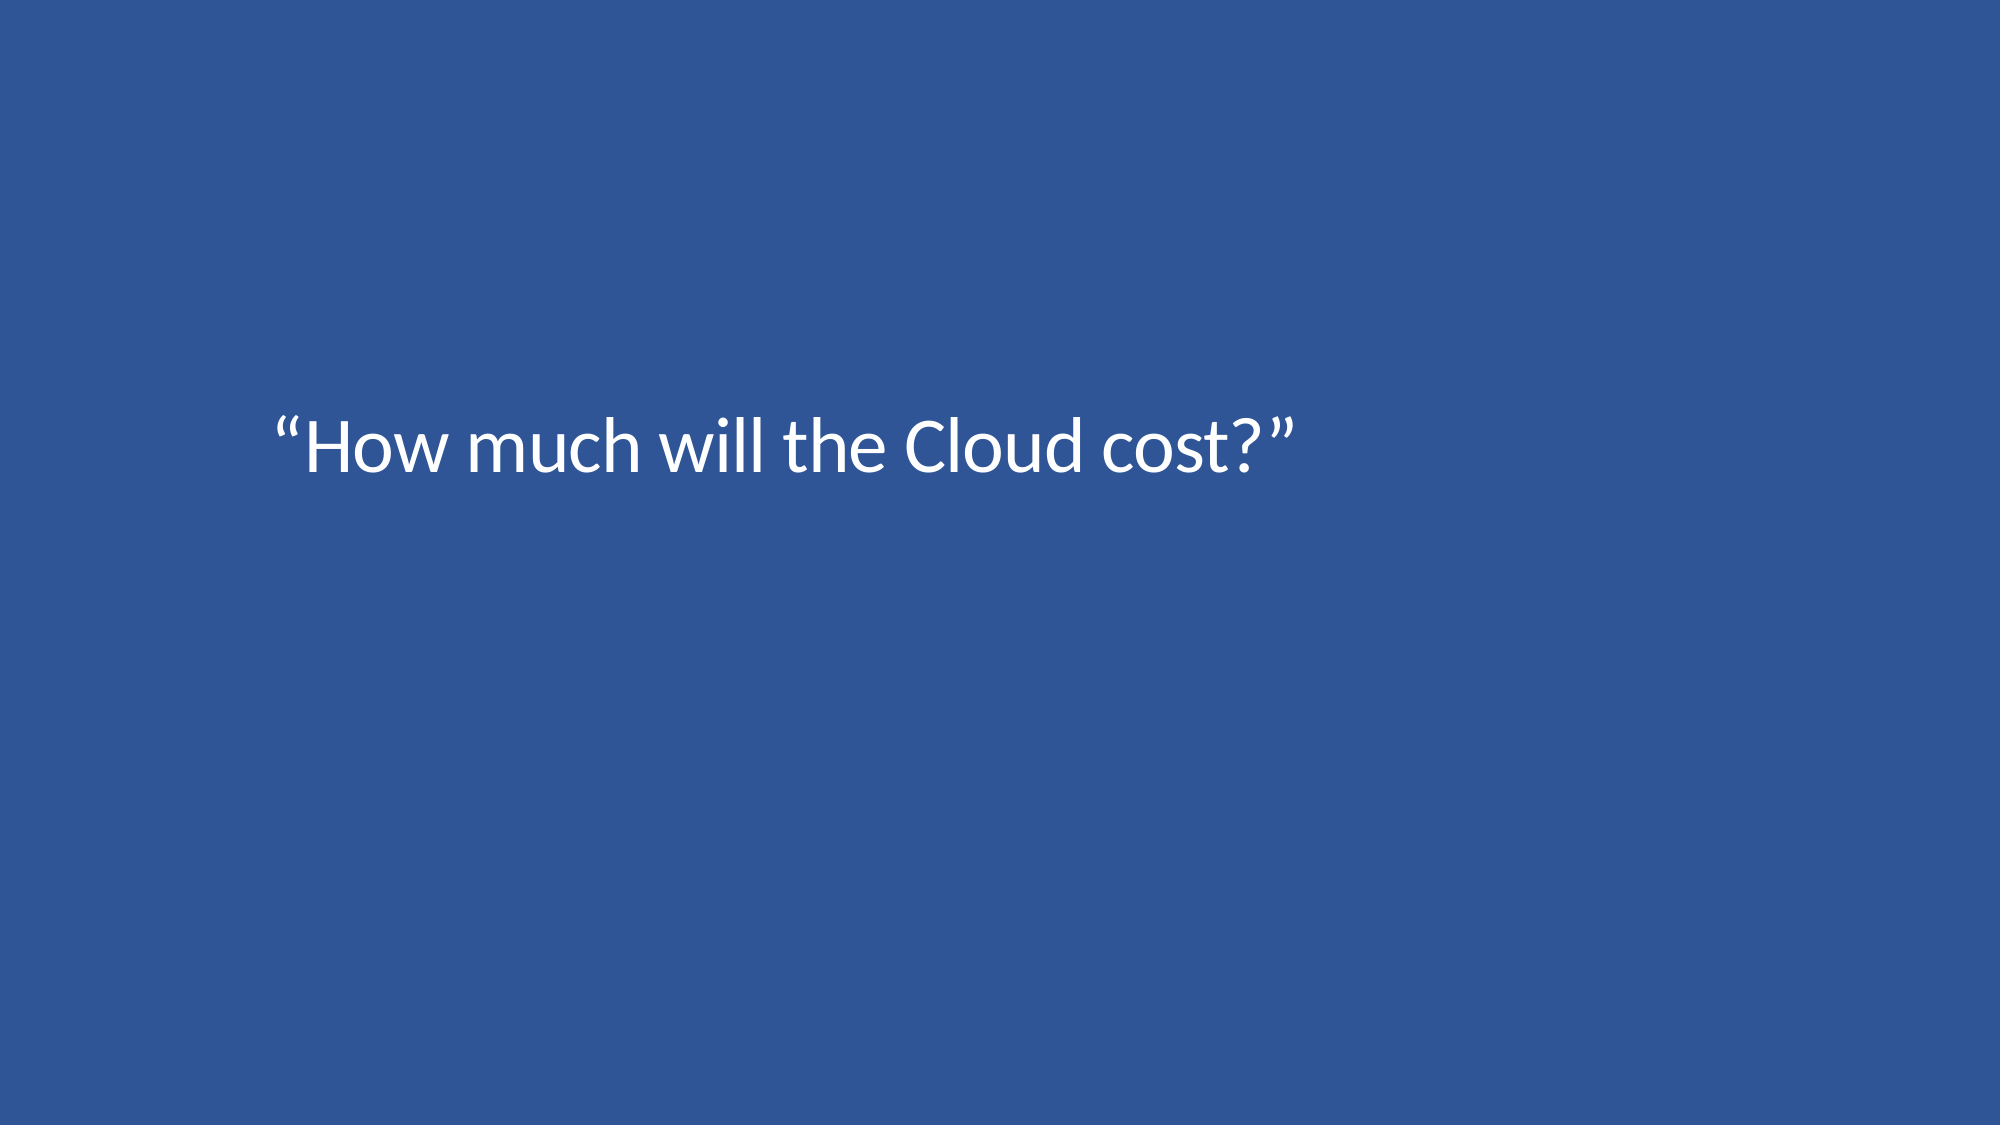

# “How much will the Cloud cost?”